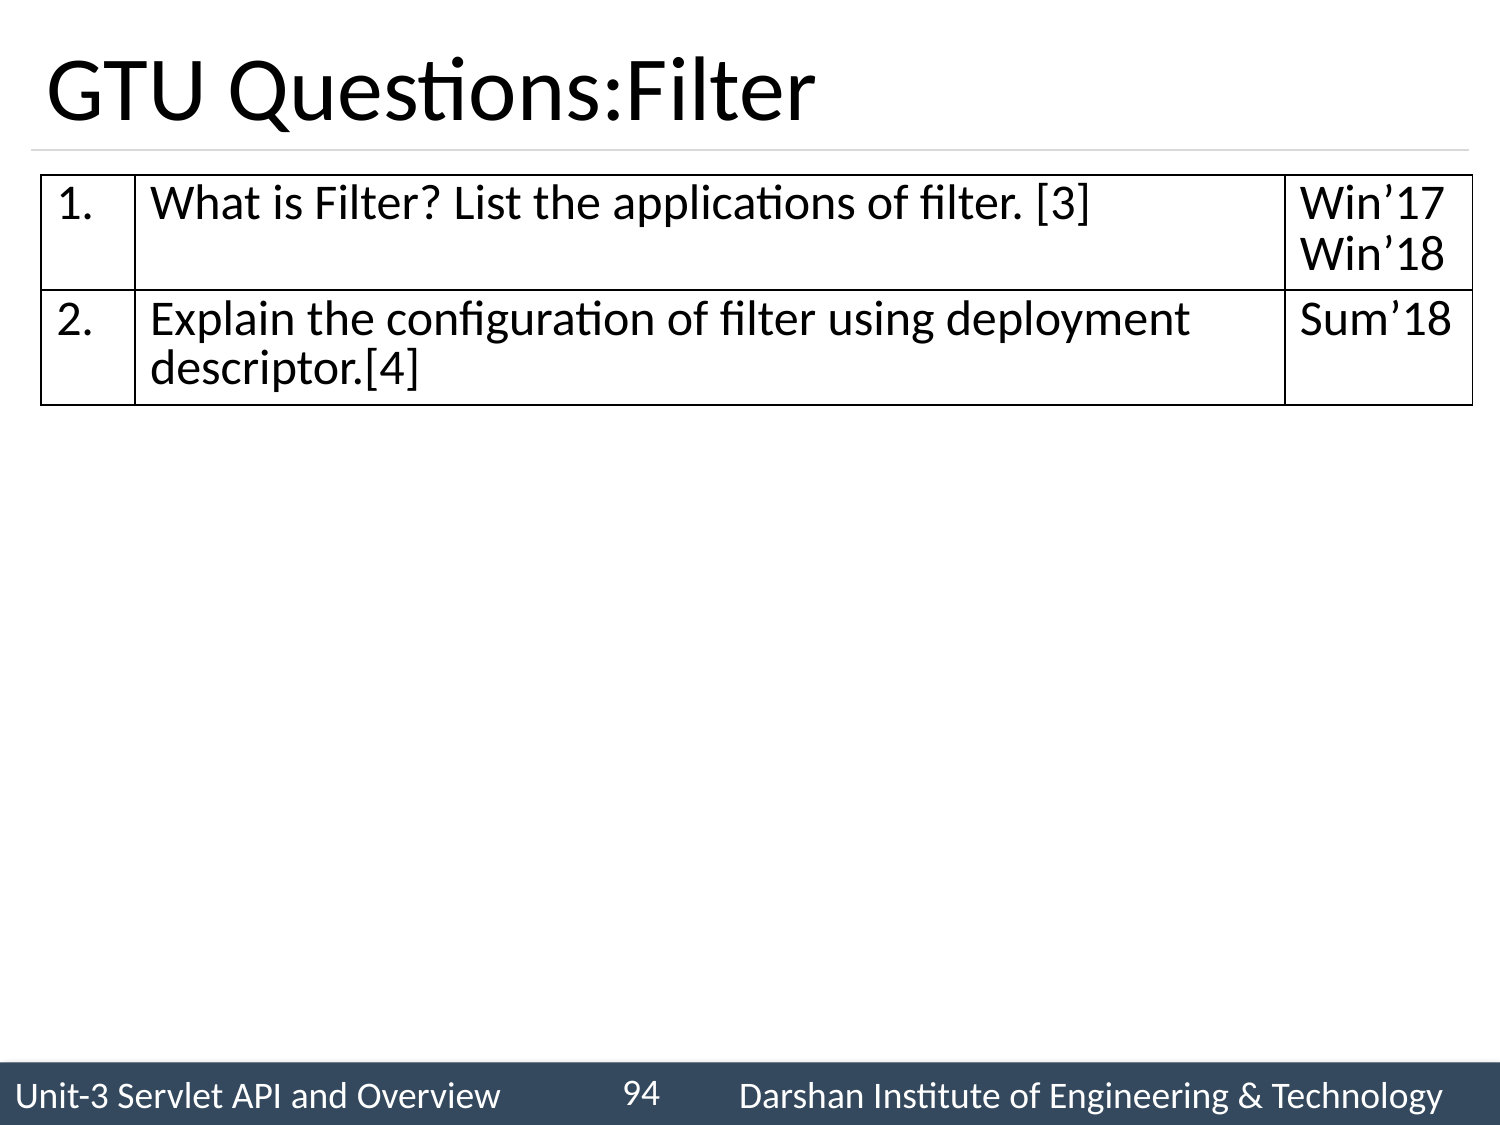

# GTU Questions:Filter
| 1. | What is Filter? List the applications of filter. [3] | Win’17 Win’18 |
| --- | --- | --- |
| 2. | Explain the configuration of filter using deployment descriptor.[4] | Sum’18 |
94